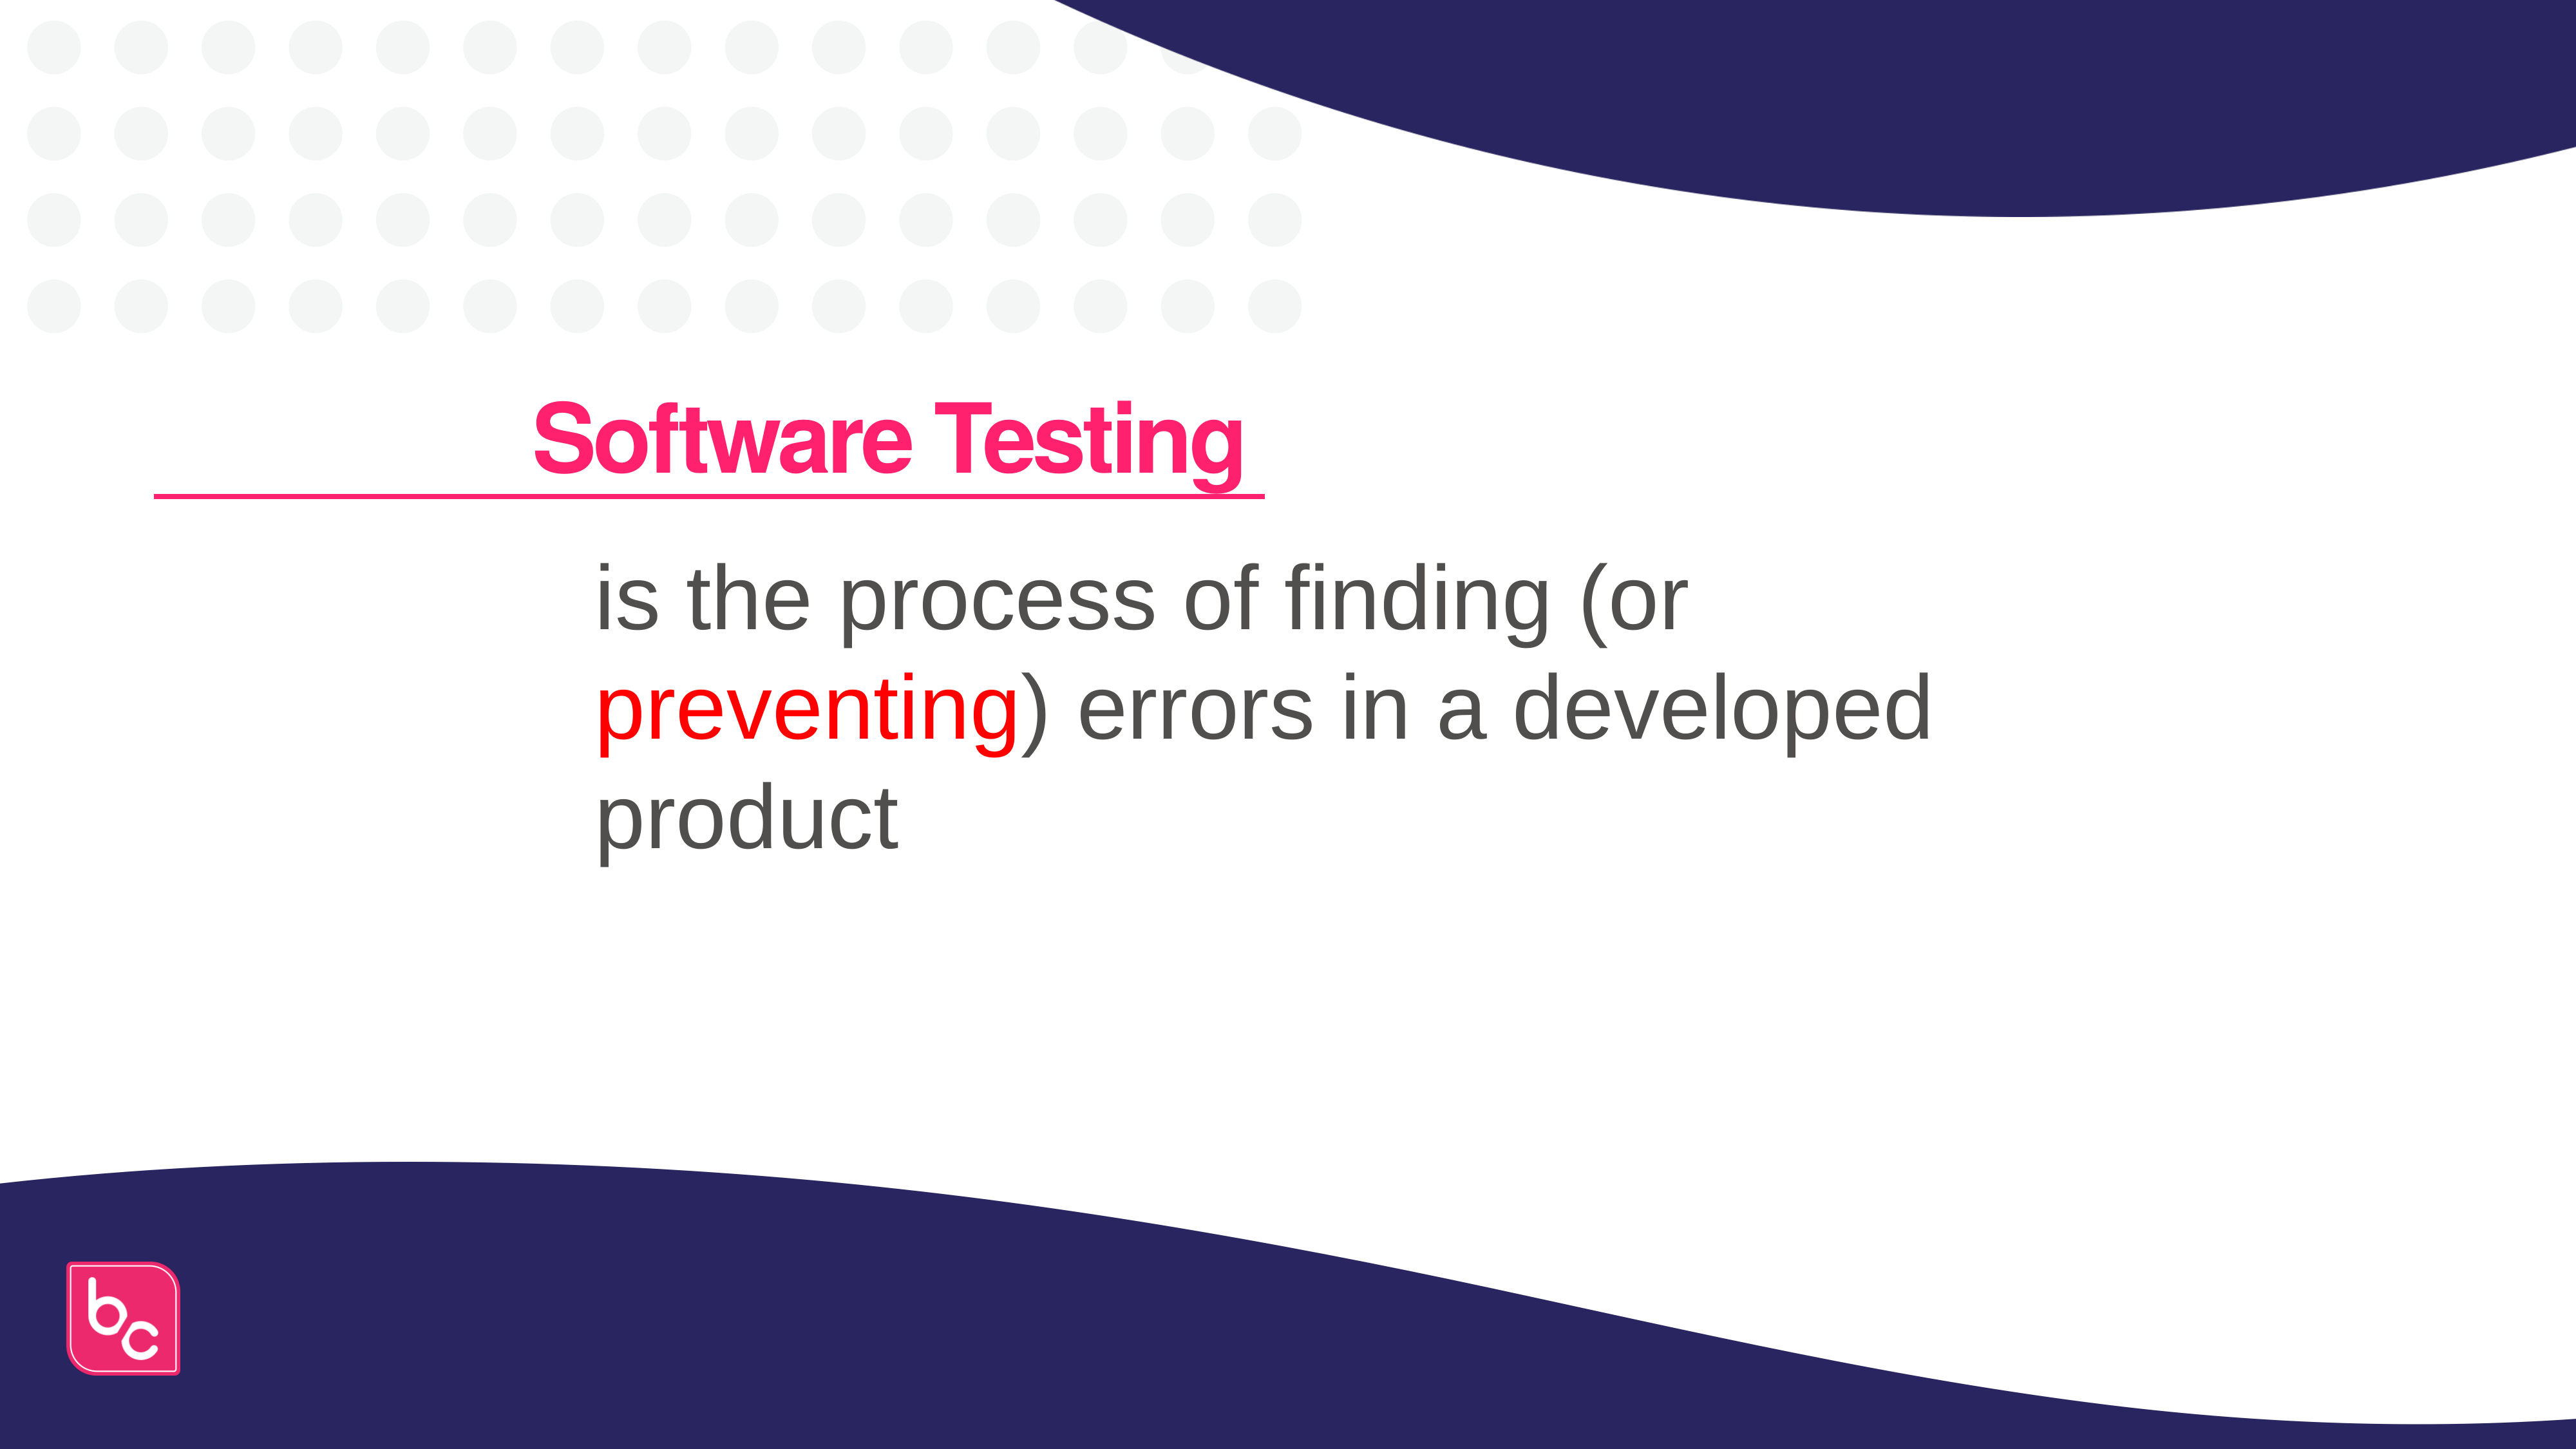

# Software Testing
is the process of finding (or preventing) errors in a developed product